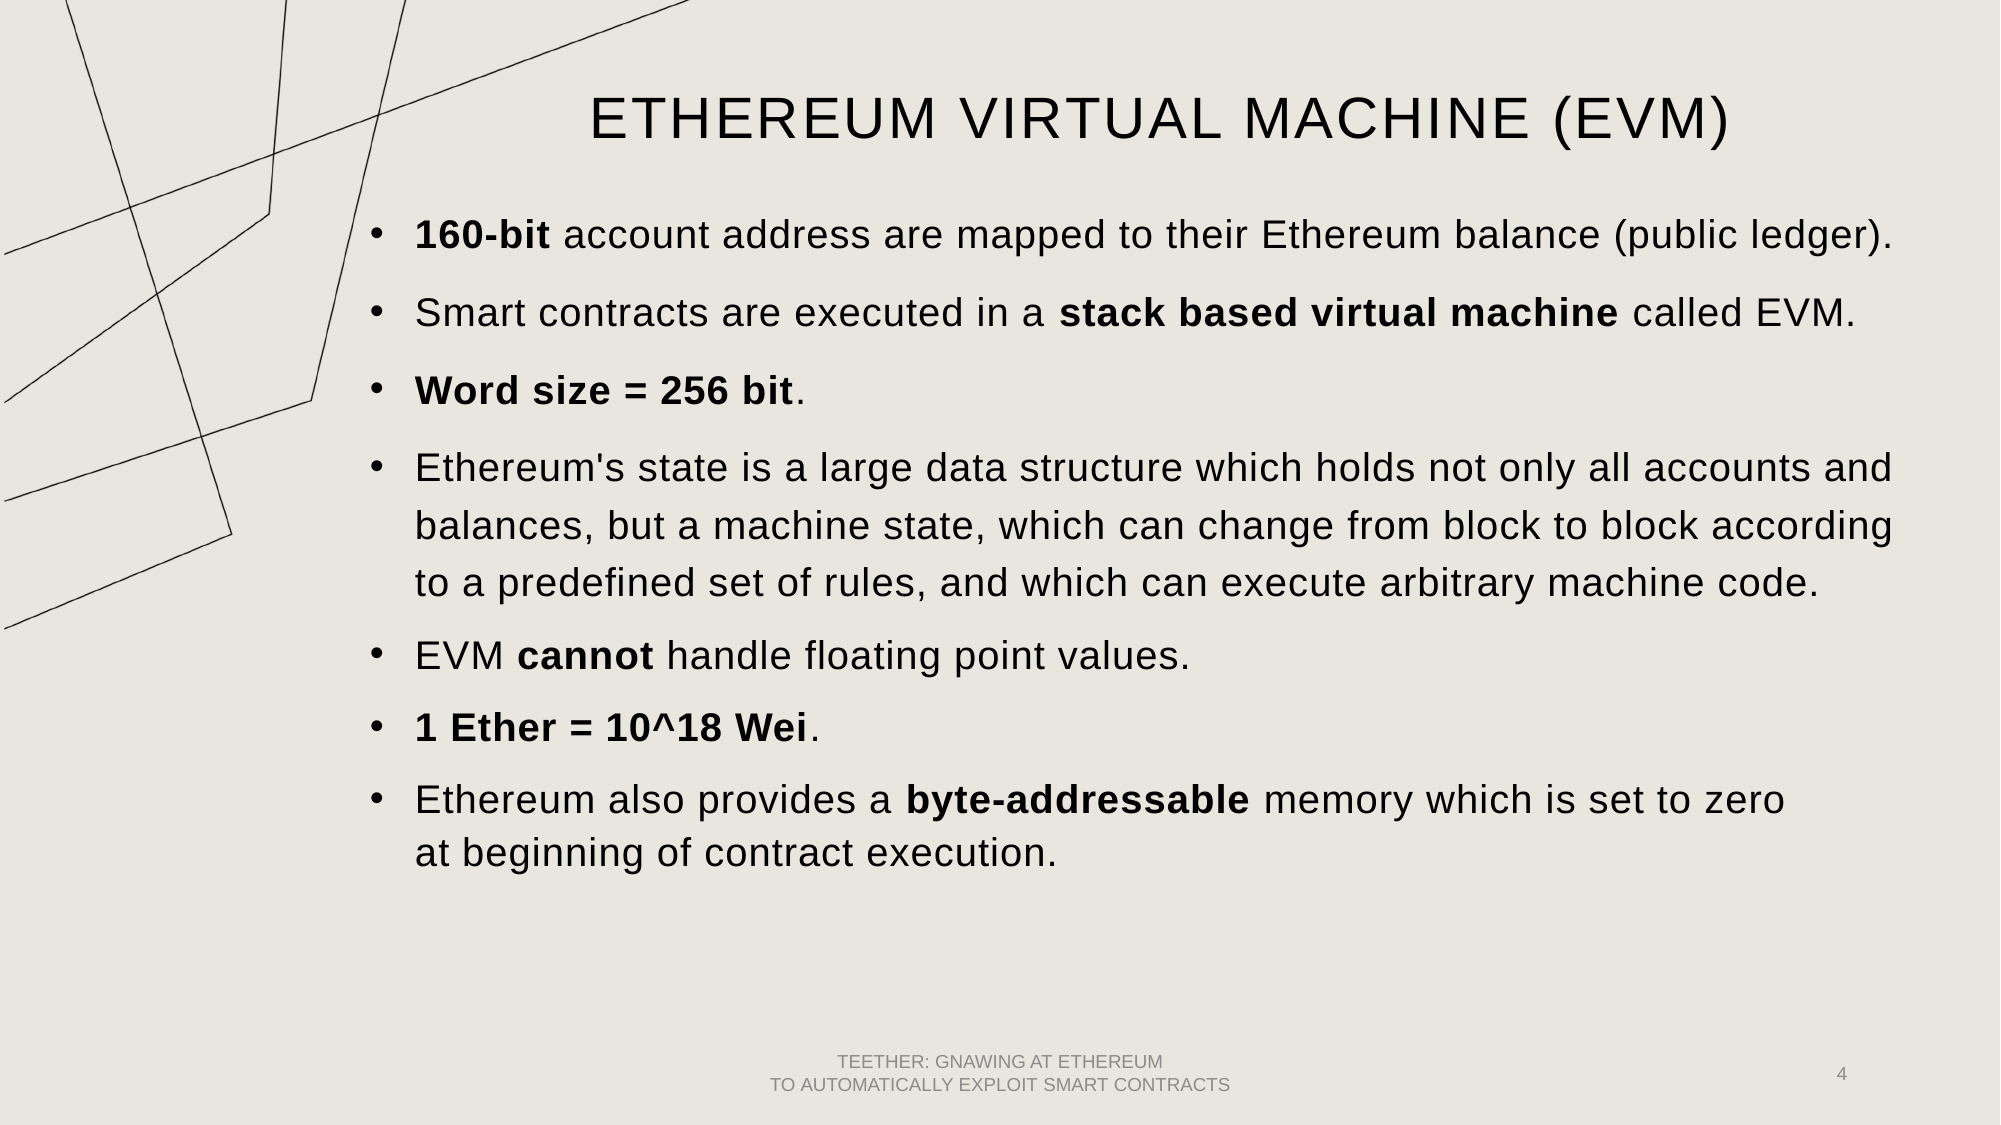

# EThereum VIrtual machine (EVM)
160-bit account address are mapped to their Ethereum balance (public ledger).
Smart contracts are executed in a stack based virtual machine called EVM.
Word size = 256 bit.
Ethereum's state is a large data structure which holds not only all accounts and balances, but a machine state, which can change from block to block according to a predefined set of rules, and which can execute arbitrary machine code.
EVM cannot handle floating point values.
1 Ether = 10^18 Wei.
Ethereum also provides a byte-addressable memory which is set to zero at beginning of contract execution.

TEETHER: GNAWING AT ETHEREUM TO AUTOMATICALLY EXPLOIT SMART CONTRACTS
4